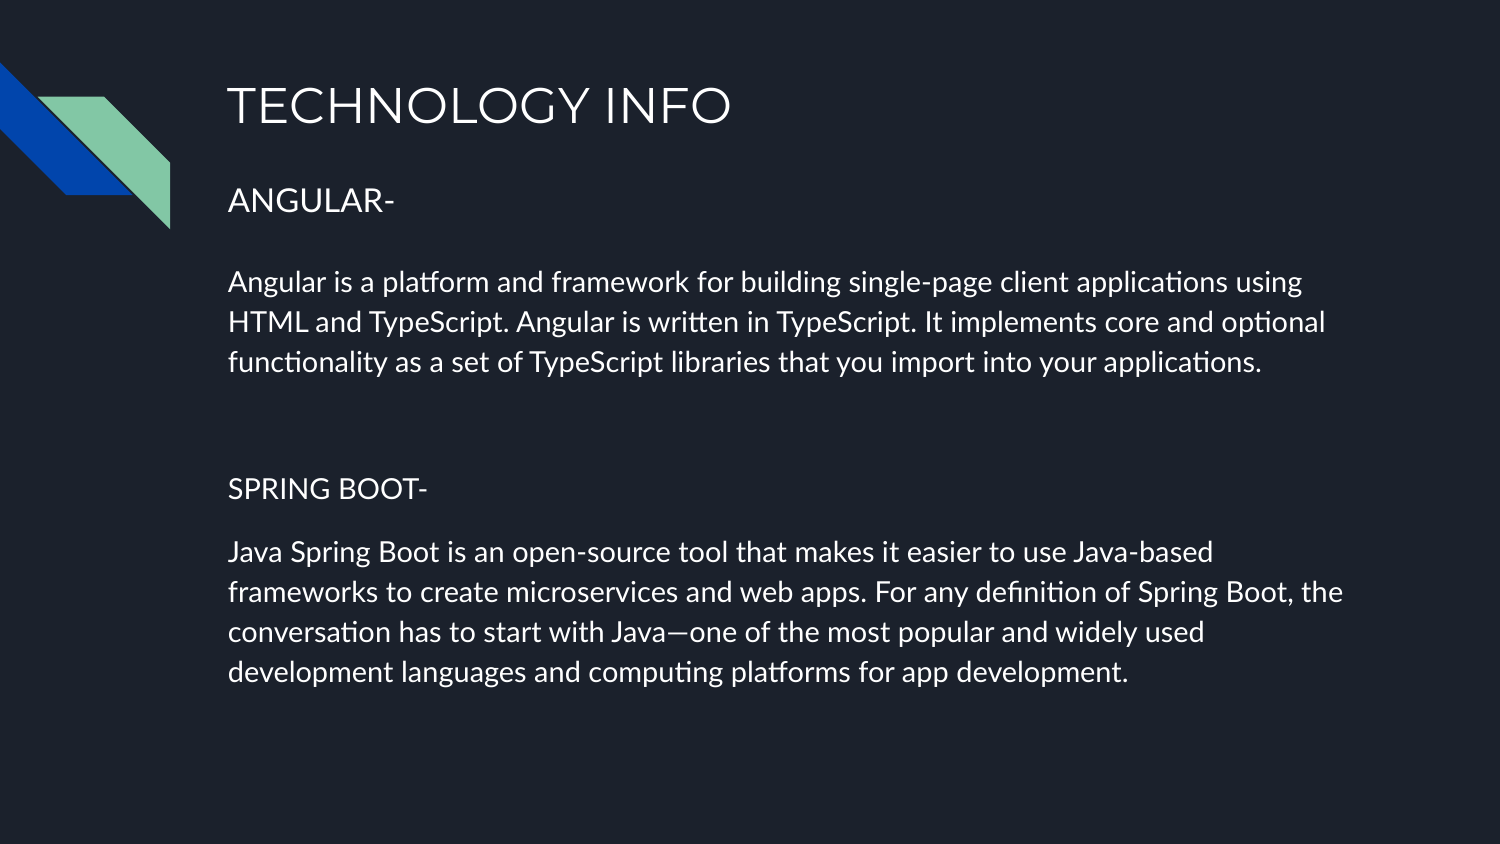

# TECHNOLOGY INFO
ANGULAR-
Angular is a platform and framework for building single-page client applications using HTML and TypeScript. Angular is written in TypeScript. It implements core and optional functionality as a set of TypeScript libraries that you import into your applications.

SPRING BOOT-
Java Spring Boot is an open-source tool that makes it easier to use Java-based frameworks to create microservices and web apps. For any definition of Spring Boot, the conversation has to start with Java—one of the most popular and widely used development languages and computing platforms for app development.